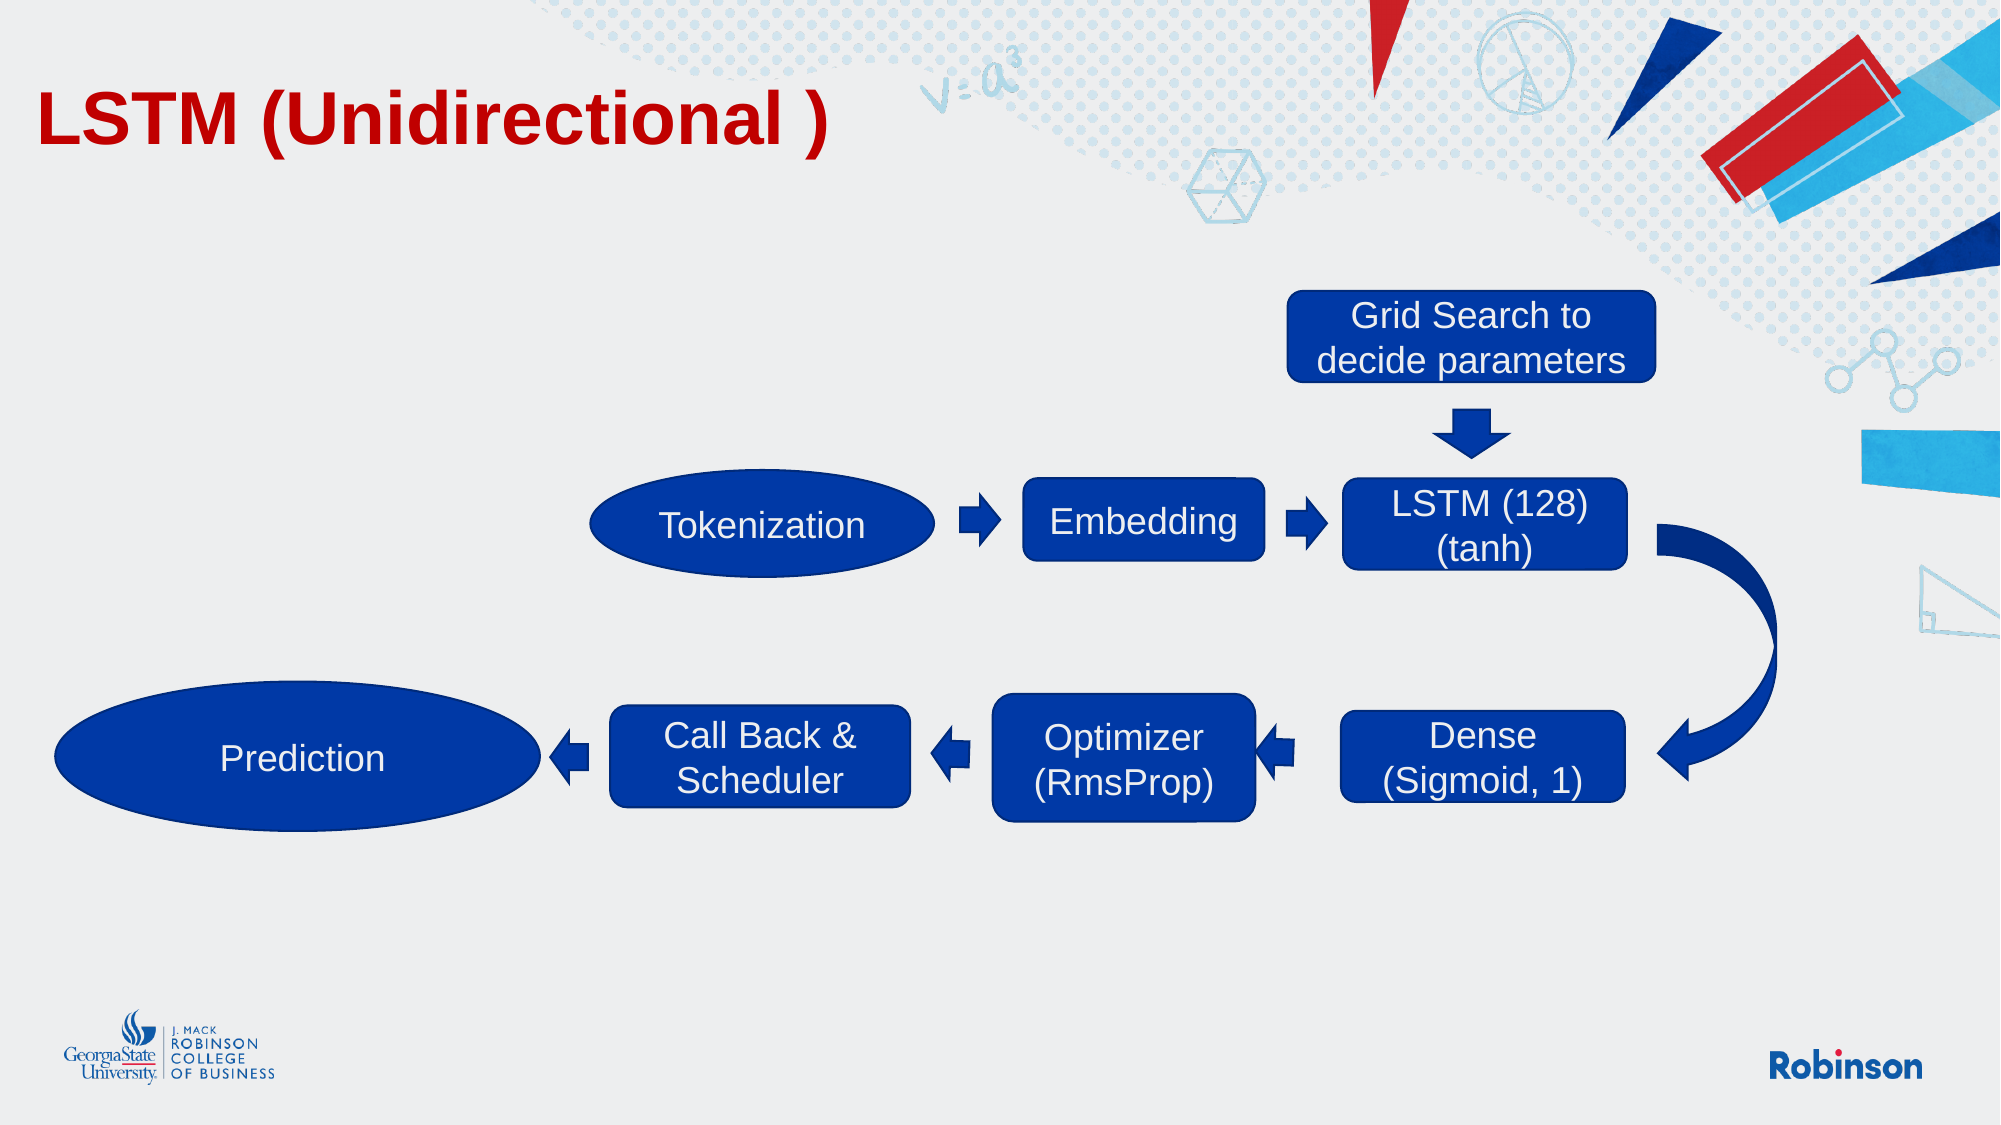

# LSTM (Unidirectional )

Grid Search to decide parameters

Tokenization
Embedding
 LSTM (128)
(tanh)

 Prediction
Optimizer (RmsProp)
Call Back & Scheduler
Dense (Sigmoid, 1)